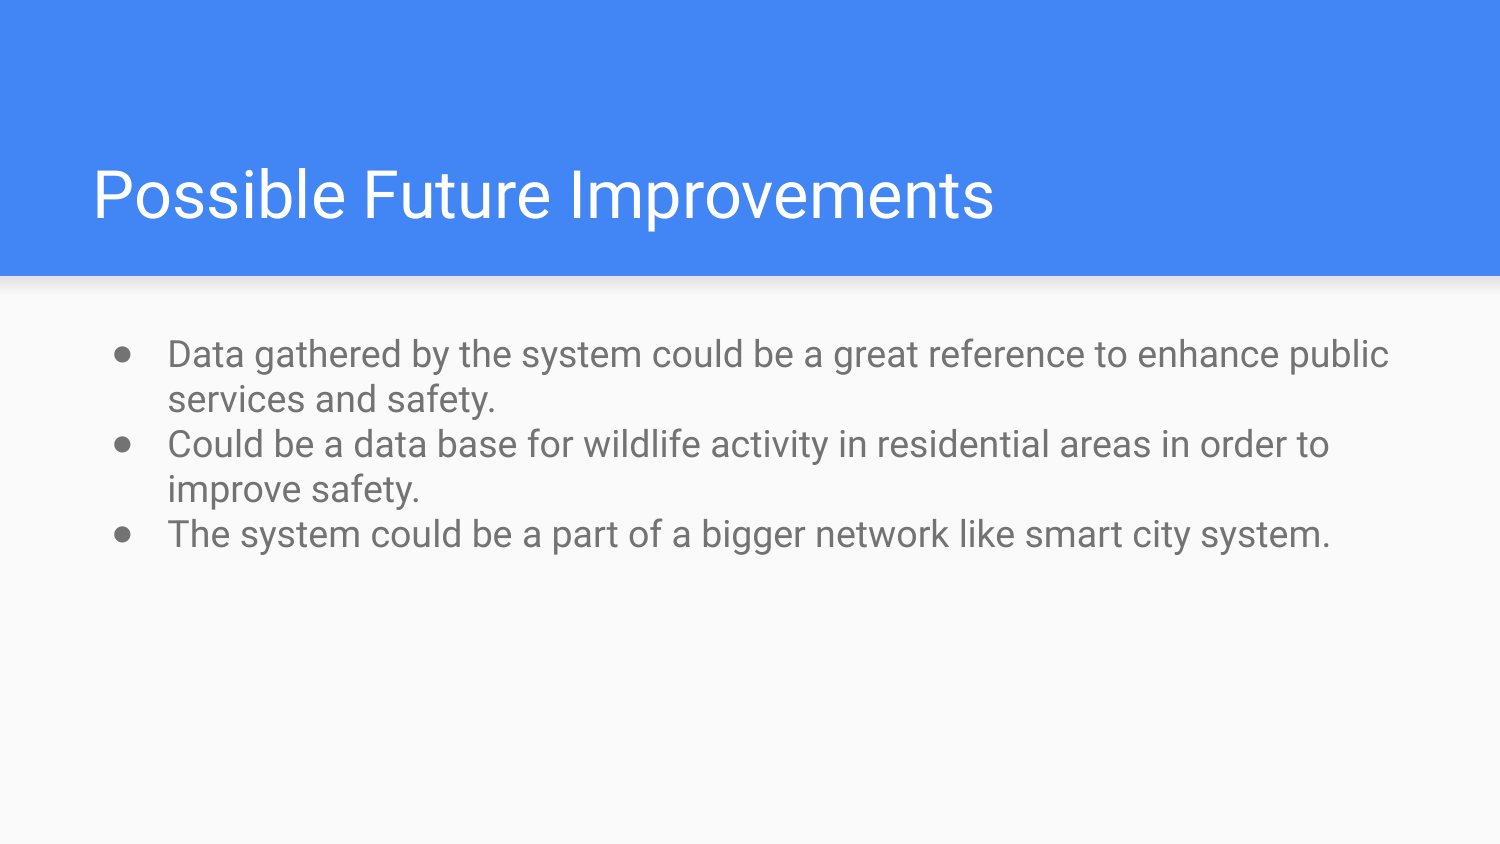

# Possible Future Improvements
Data gathered by the system could be a great reference to enhance public services and safety.
Could be a data base for wildlife activity in residential areas in order to improve safety.
The system could be a part of a bigger network like smart city system.